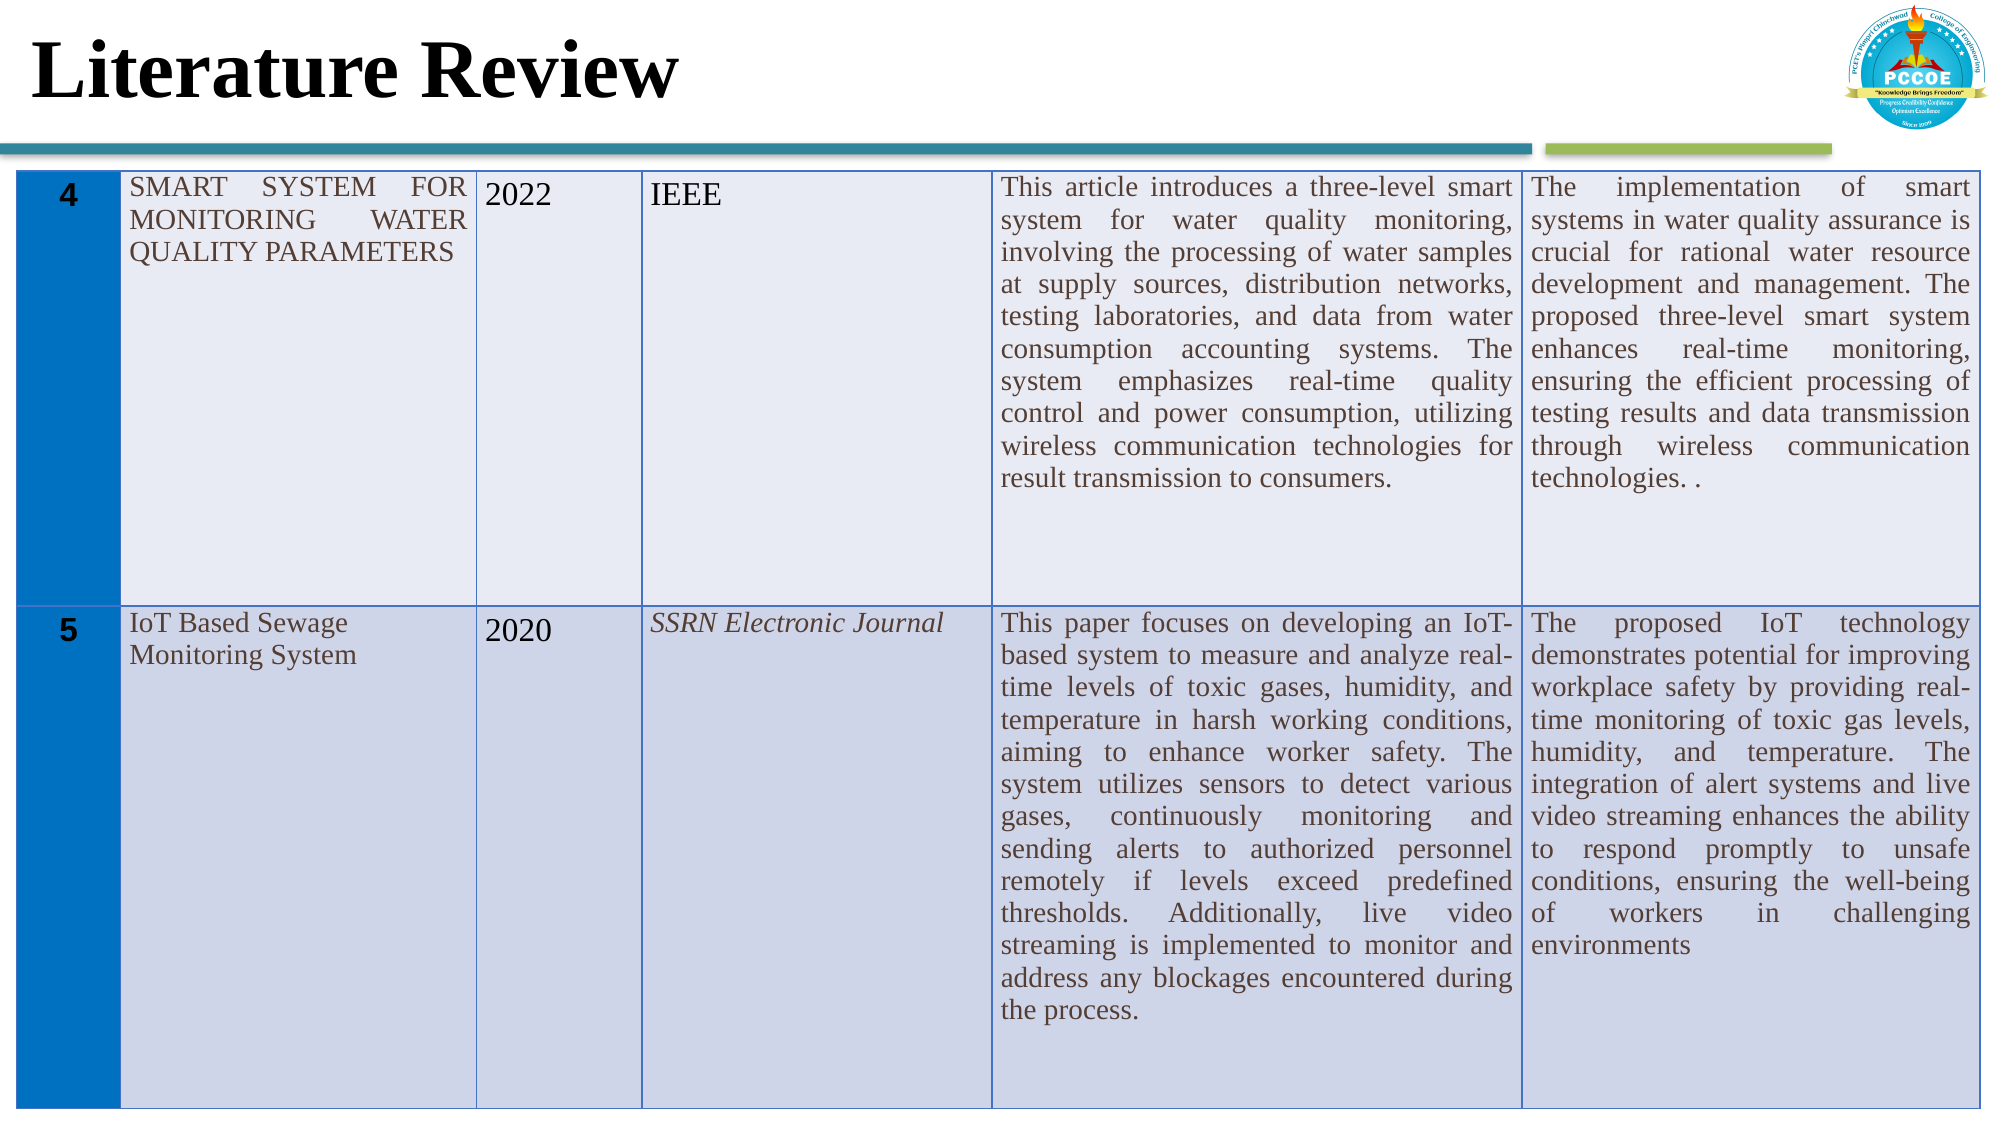

# Literature Review

| 4 | SMART SYSTEM FOR MONITORING WATER QUALITY PARAMETERS | 2022 | IEEE | This article introduces a three-level smart system for water quality monitoring, involving the processing of water samples at supply sources, distribution networks, testing laboratories, and data from water consumption accounting systems. The system emphasizes real-time quality control and power consumption, utilizing wireless communication technologies for result transmission to consumers. | The implementation of smart systems in water quality assurance is crucial for rational water resource development and management. The proposed three-level smart system enhances real-time monitoring, ensuring the efficient processing of testing results and data transmission through wireless communication technologies. . |
| --- | --- | --- | --- | --- | --- |
| 5 | IoT Based Sewage Monitoring System | 2020 | SSRN Electronic Journal | This paper focuses on developing an IoT-based system to measure and analyze real-time levels of toxic gases, humidity, and temperature in harsh working conditions, aiming to enhance worker safety. The system utilizes sensors to detect various gases, continuously monitoring and sending alerts to authorized personnel remotely if levels exceed predefined thresholds. Additionally, live video streaming is implemented to monitor and address any blockages encountered during the process. | The proposed IoT technology demonstrates potential for improving workplace safety by providing real-time monitoring of toxic gas levels, humidity, and temperature. The integration of alert systems and live video streaming enhances the ability to respond promptly to unsafe conditions, ensuring the well-being of workers in challenging environments |
9